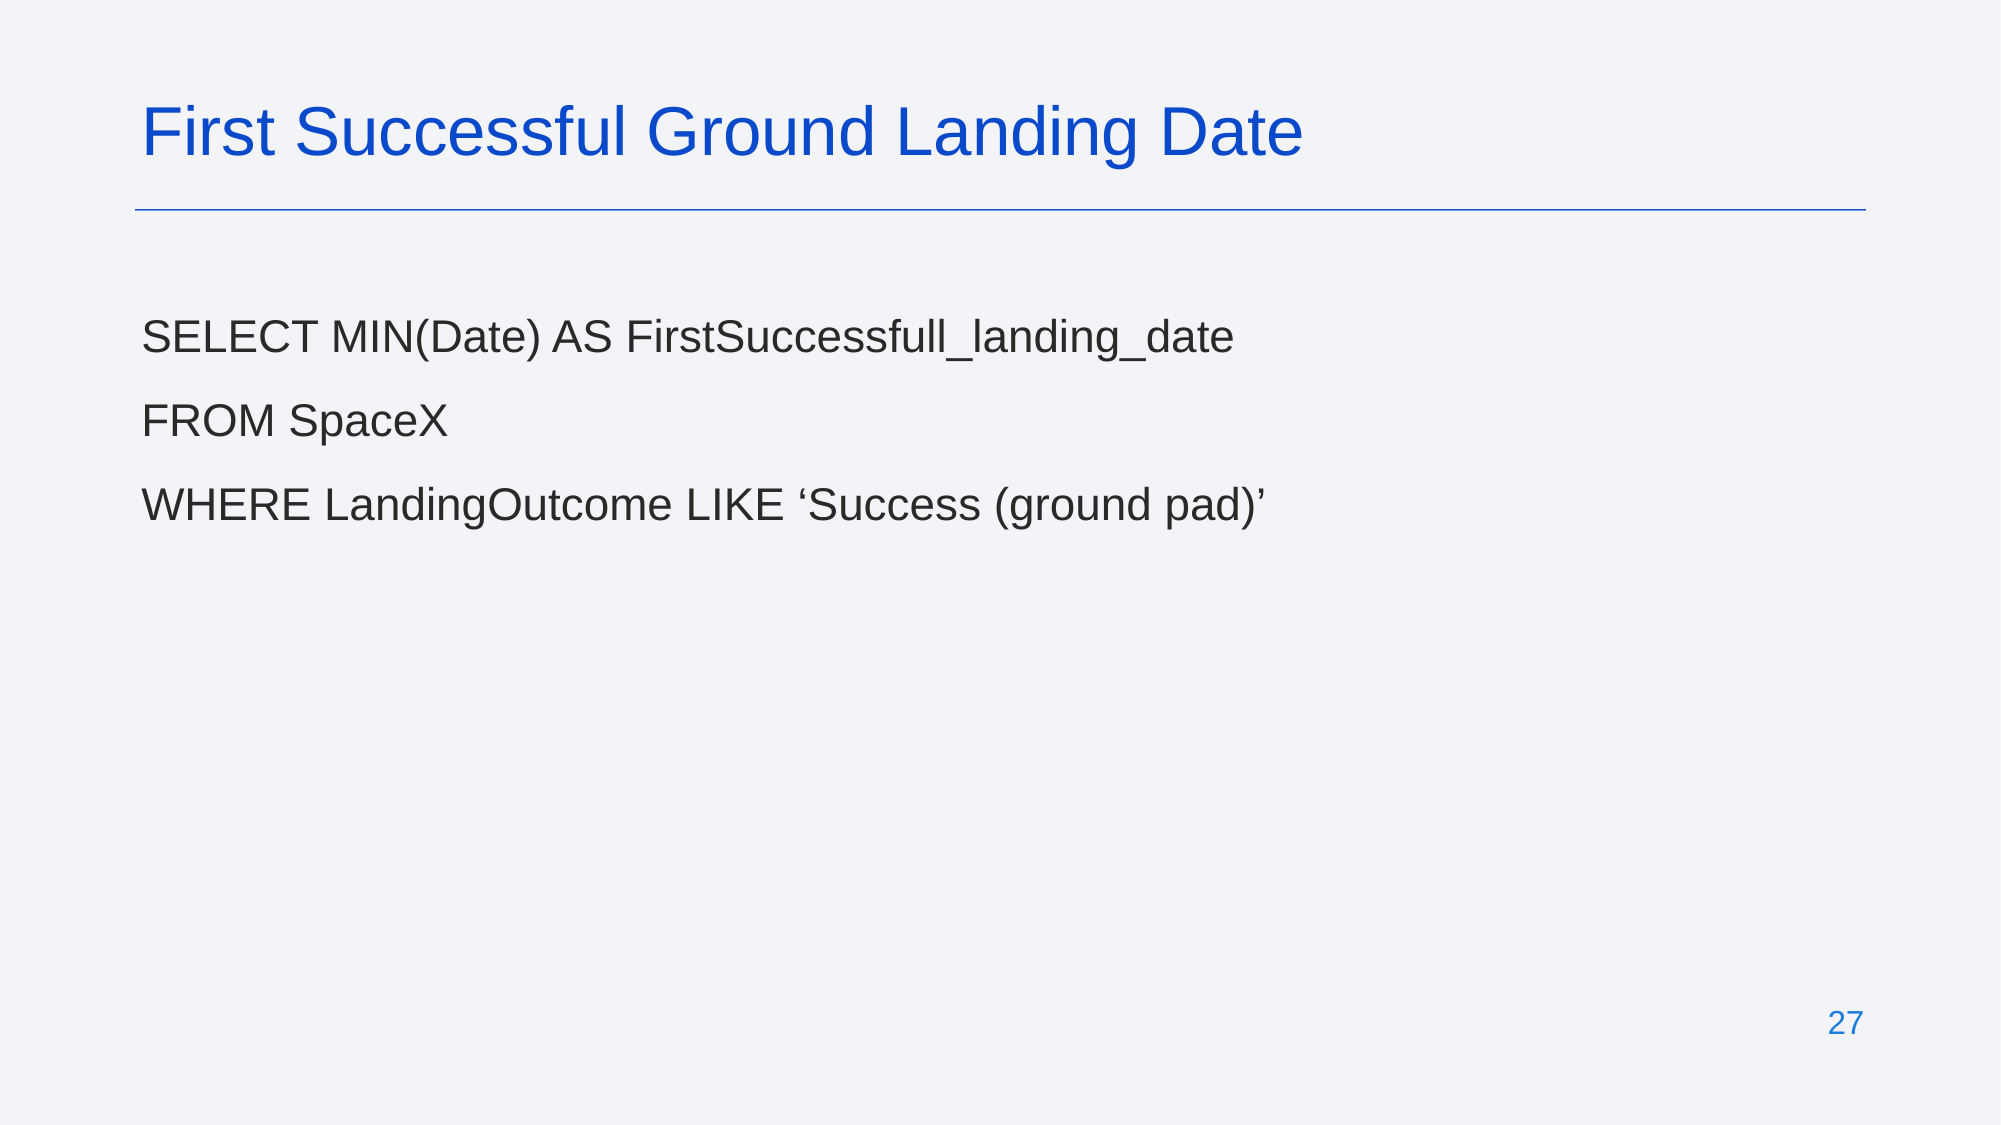

First Successful Ground Landing Date
SELECT MIN(Date) AS FirstSuccessfull_landing_date
FROM SpaceX
WHERE LandingOutcome LIKE ‘Success (ground pad)’
27